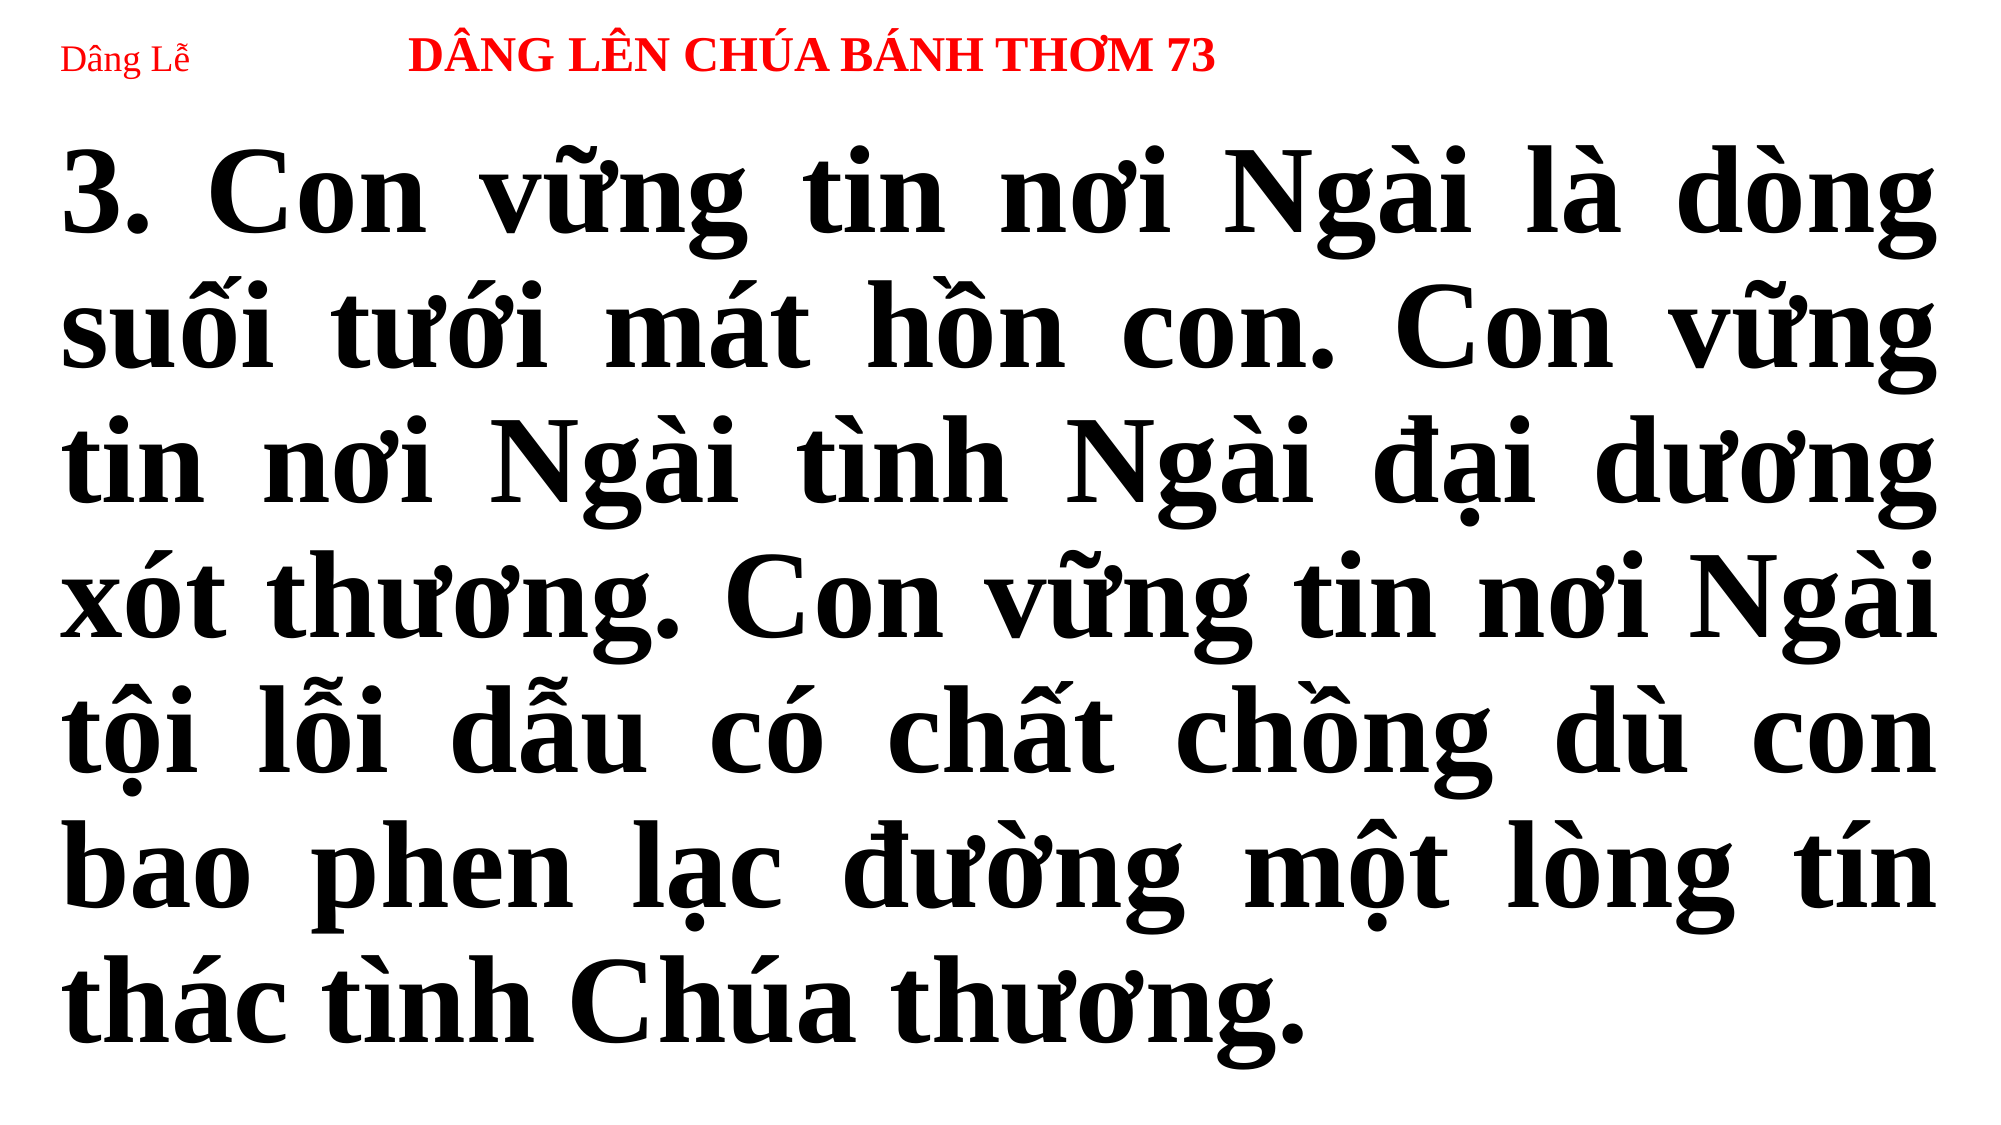

# Dâng Lễ                       DÂNG LÊN CHÚA BÁNH THƠM 73
3. Con vững tin nơi Ngài là dòng suối tưới mát hồn con. Con vững tin nơi Ngài tình Ngài đại dương xót thương. Con vững tin nơi Ngài tội lỗi dẫu có chất chồng dù con bao phen lạc đường một lòng tín thác tình Chúa thương.